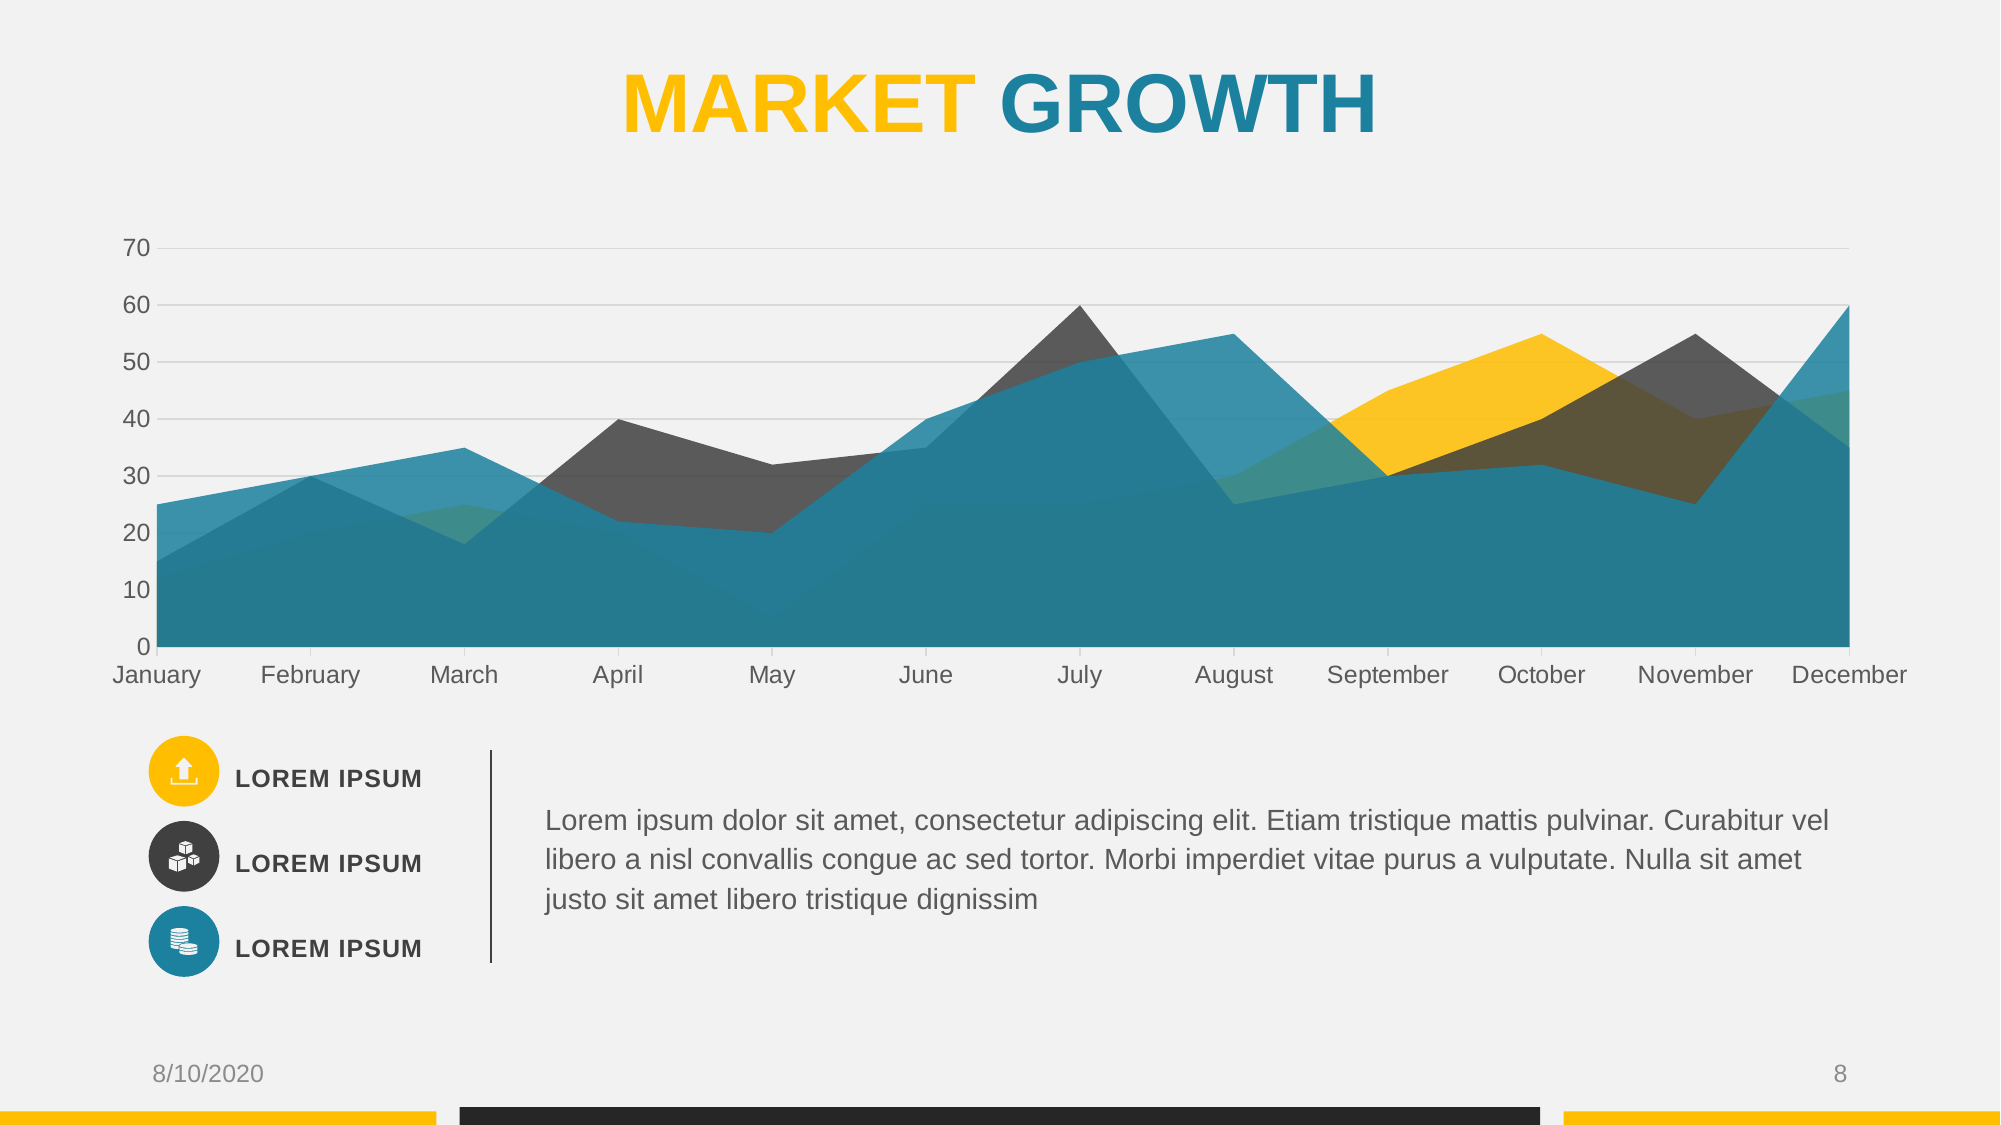

MARKET GROWTH

### Chart

| Category | Series 1 | Series 2 | Series 3 |
|---|---|---|---|
| January | 25.0 | 15.0 | 12.0 |
| February | 30.0 | 30.0 | 20.0 |
| March | 35.0 | 18.0 | 25.0 |
| April | 22.0 | 40.0 | 20.0 |
| May | 20.0 | 32.0 | 5.0 |
| June | 40.0 | 35.0 | 25.0 |
| July | 50.0 | 60.0 | 25.0 |
| August | 55.0 | 25.0 | 30.0 |
| September | 30.0 | 30.0 | 45.0 |
| October | 32.0 | 40.0 | 55.0 |
| November | 25.0 | 55.0 | 40.0 |
| December | 60.0 | 35.0 | 45.0 |
LOREM IPSUM

Lorem ipsum dolor sit amet, consectetur adipiscing elit. Etiam tristique mattis pulvinar. Curabitur vel libero a nisl convallis congue ac sed tortor. Morbi imperdiet vitae purus a vulputate. Nulla sit amet justo sit amet libero tristique dignissim

LOREM IPSUM

LOREM IPSUM

8/10/2020
8